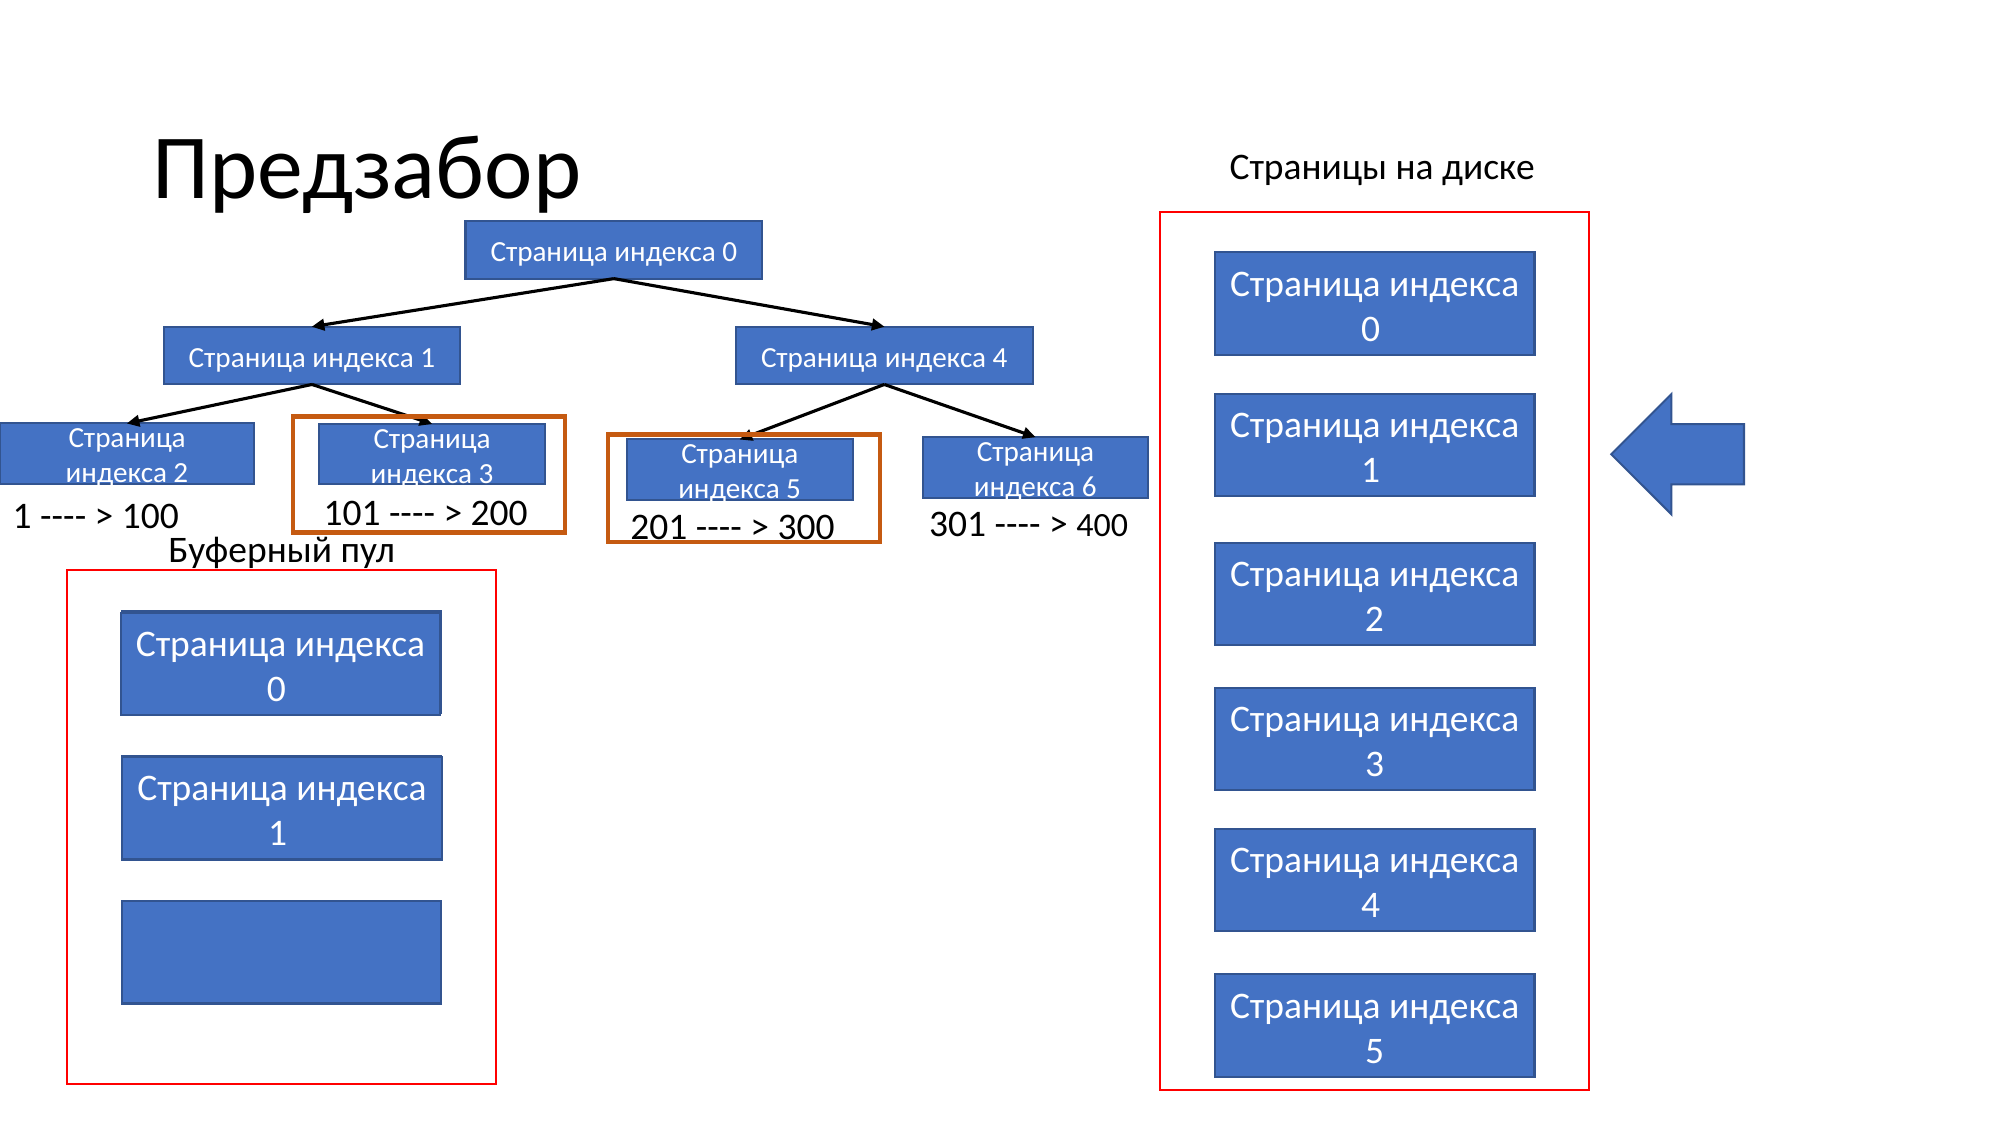

# Предзабор
Страницы на диске

Страница индекса 0
Страница индекса 0
Страница индекса 1
Страница индекса 4
Страница индекса 1

Страница индекса 2
Страница индекса 3

Страница индекса 6
Страница индекса 5
101 ---- > 200
1 ---- > 100
301 ---- > 400
201 ---- > 300
Буферный пул
Страница индекса  2

Страница индекса 0
Страница индекса 3

Страница индекса 1
Страница индекса 4

Страница индекса 5